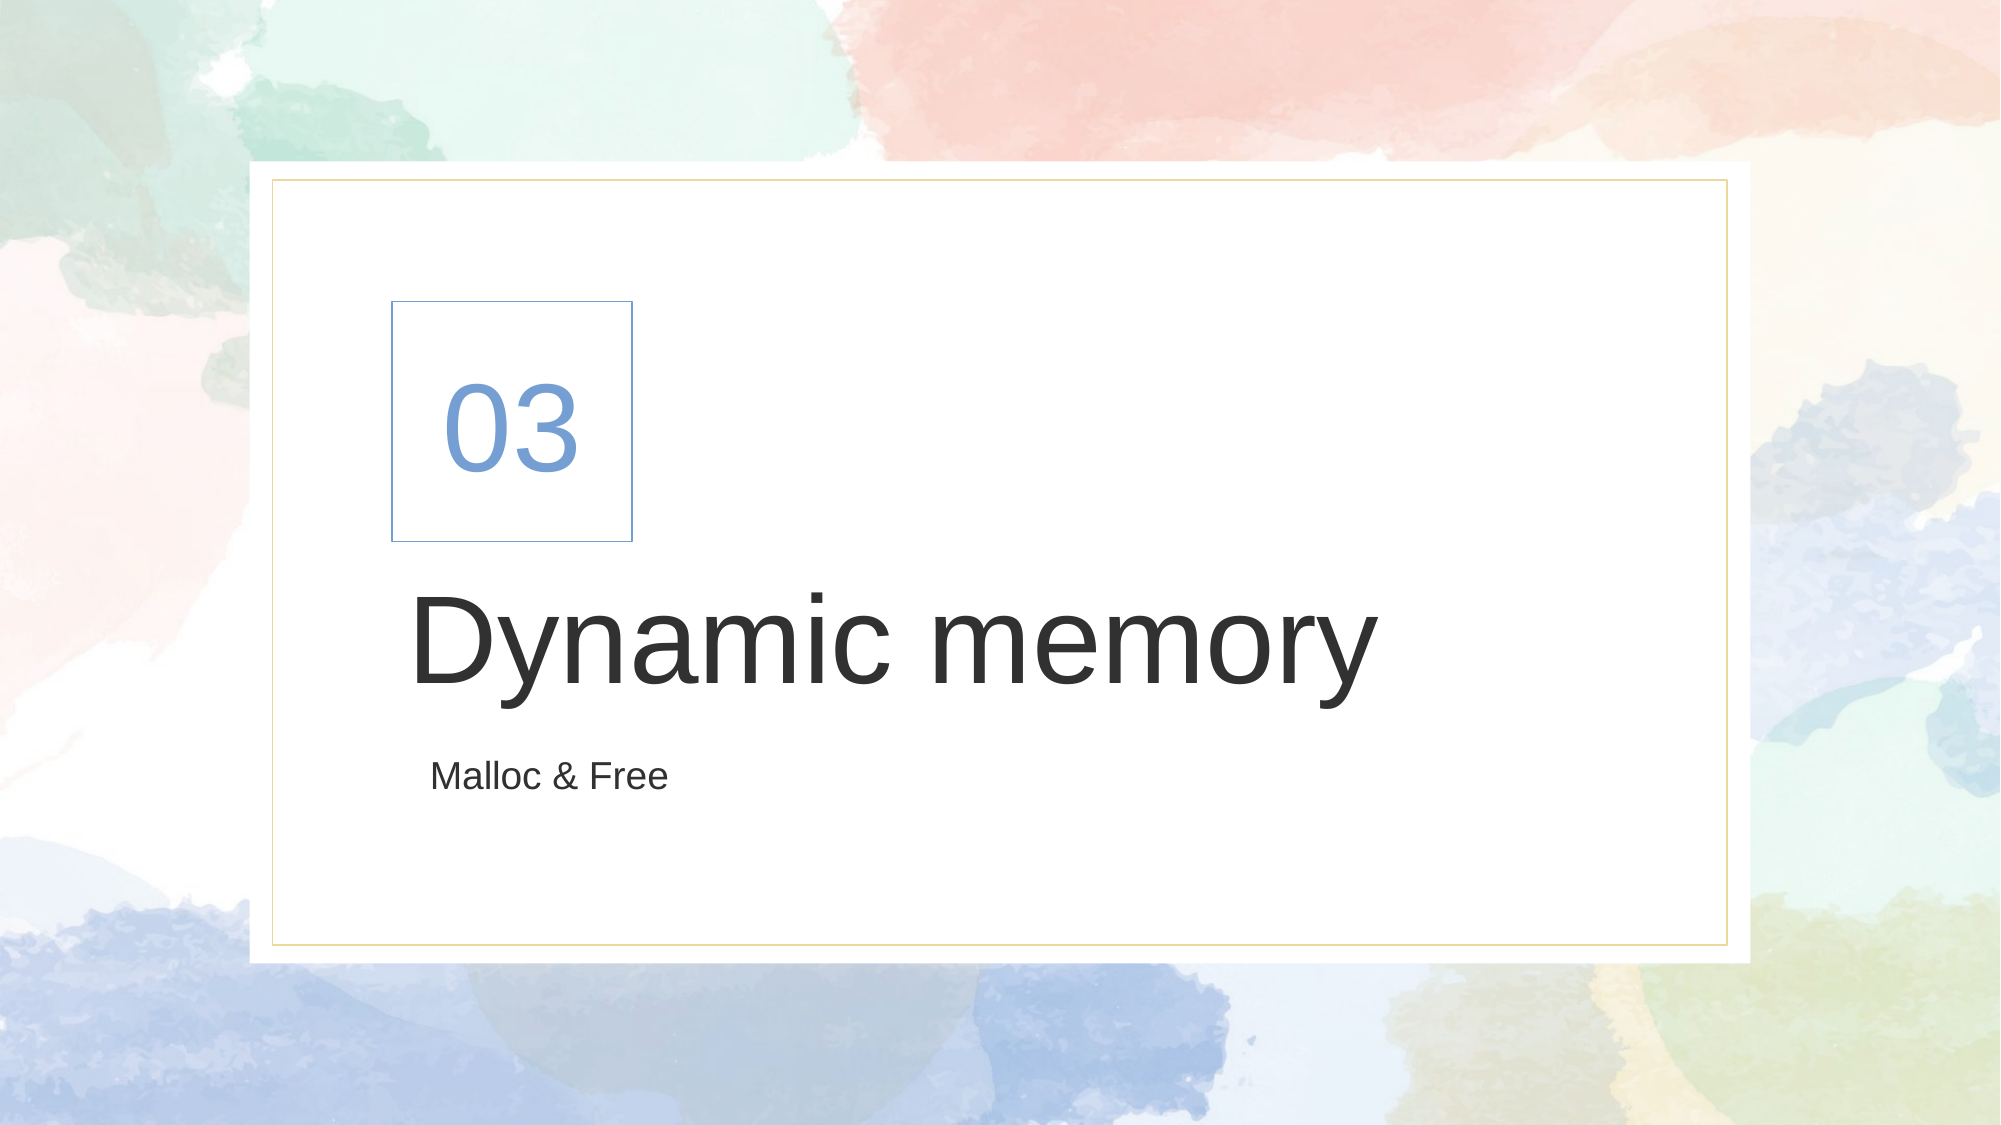

03
# Dynamic memory
Malloc & Free